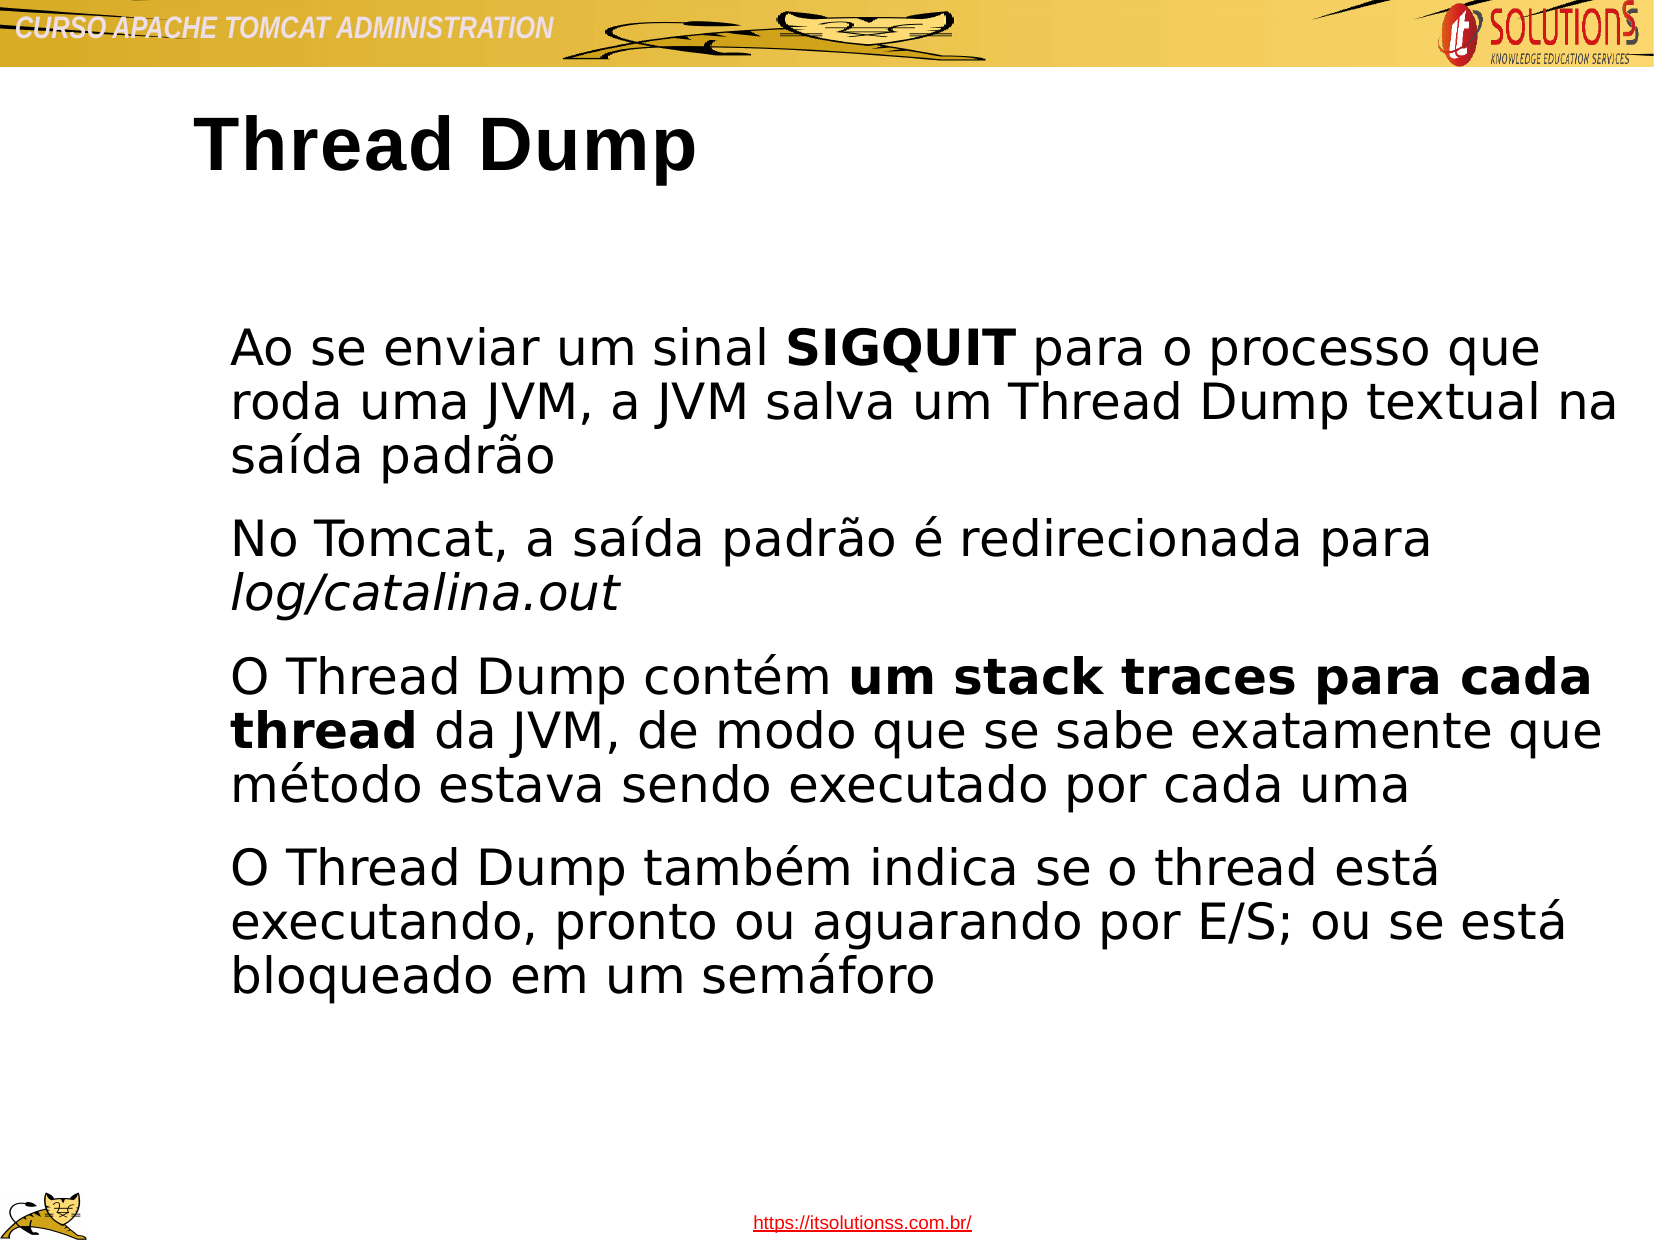

Thread Dump
Ao se enviar um sinal SIGQUIT para o processo que roda uma JVM, a JVM salva um Thread Dump textual na saída padrão
No Tomcat, a saída padrão é redirecionada para log/catalina.out
O Thread Dump contém um stack traces para cada thread da JVM, de modo que se sabe exatamente que método estava sendo executado por cada uma
O Thread Dump também indica se o thread está executando, pronto ou aguarando por E/S; ou se está bloqueado em um semáforo